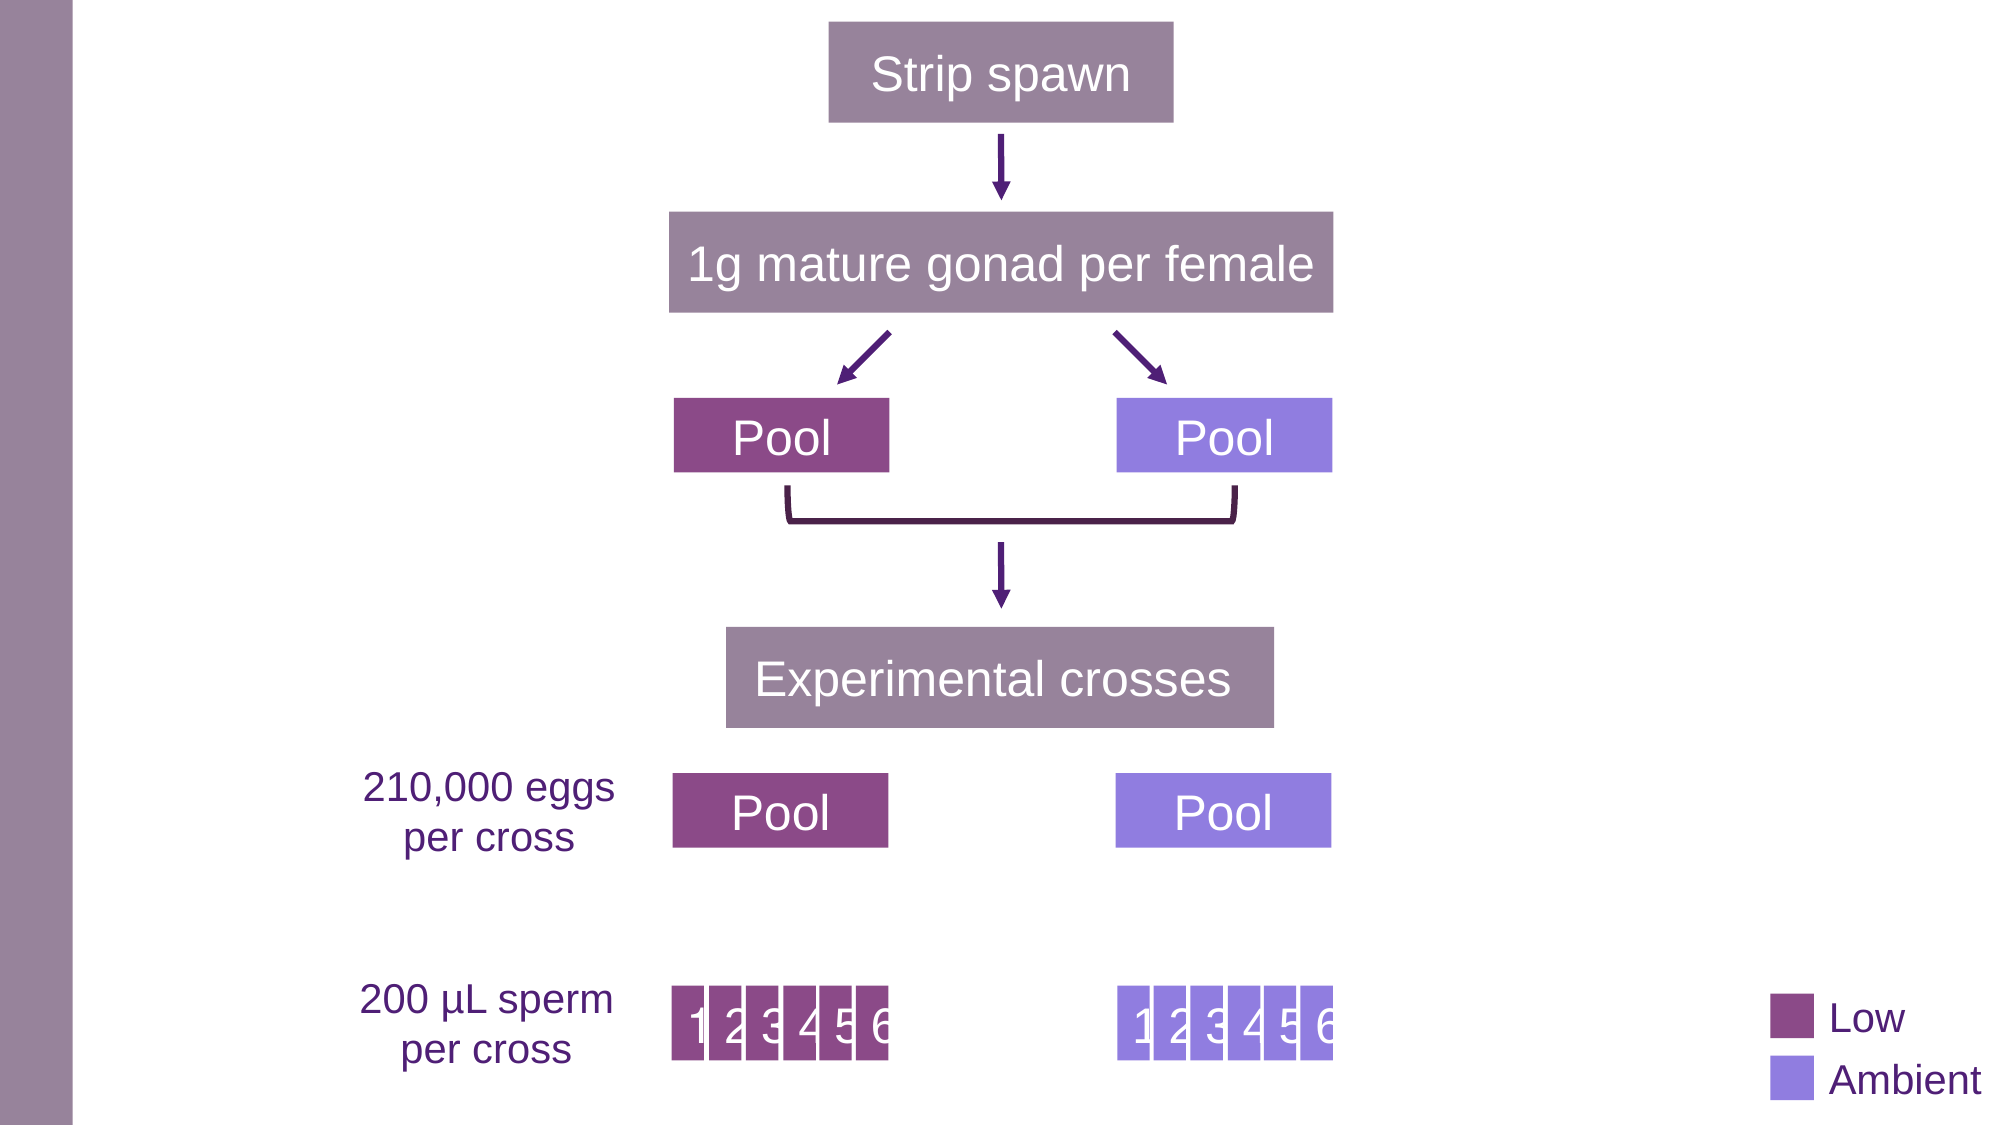

Strip spawn

1g mature gonad per female

Pool
Pool

Experimental crosses
210,000 eggs per cross
Pool
Pool
200 µL sperm per cross
1
2
3
4
5
6
1
2
3
4
5
6
Low

Ambient